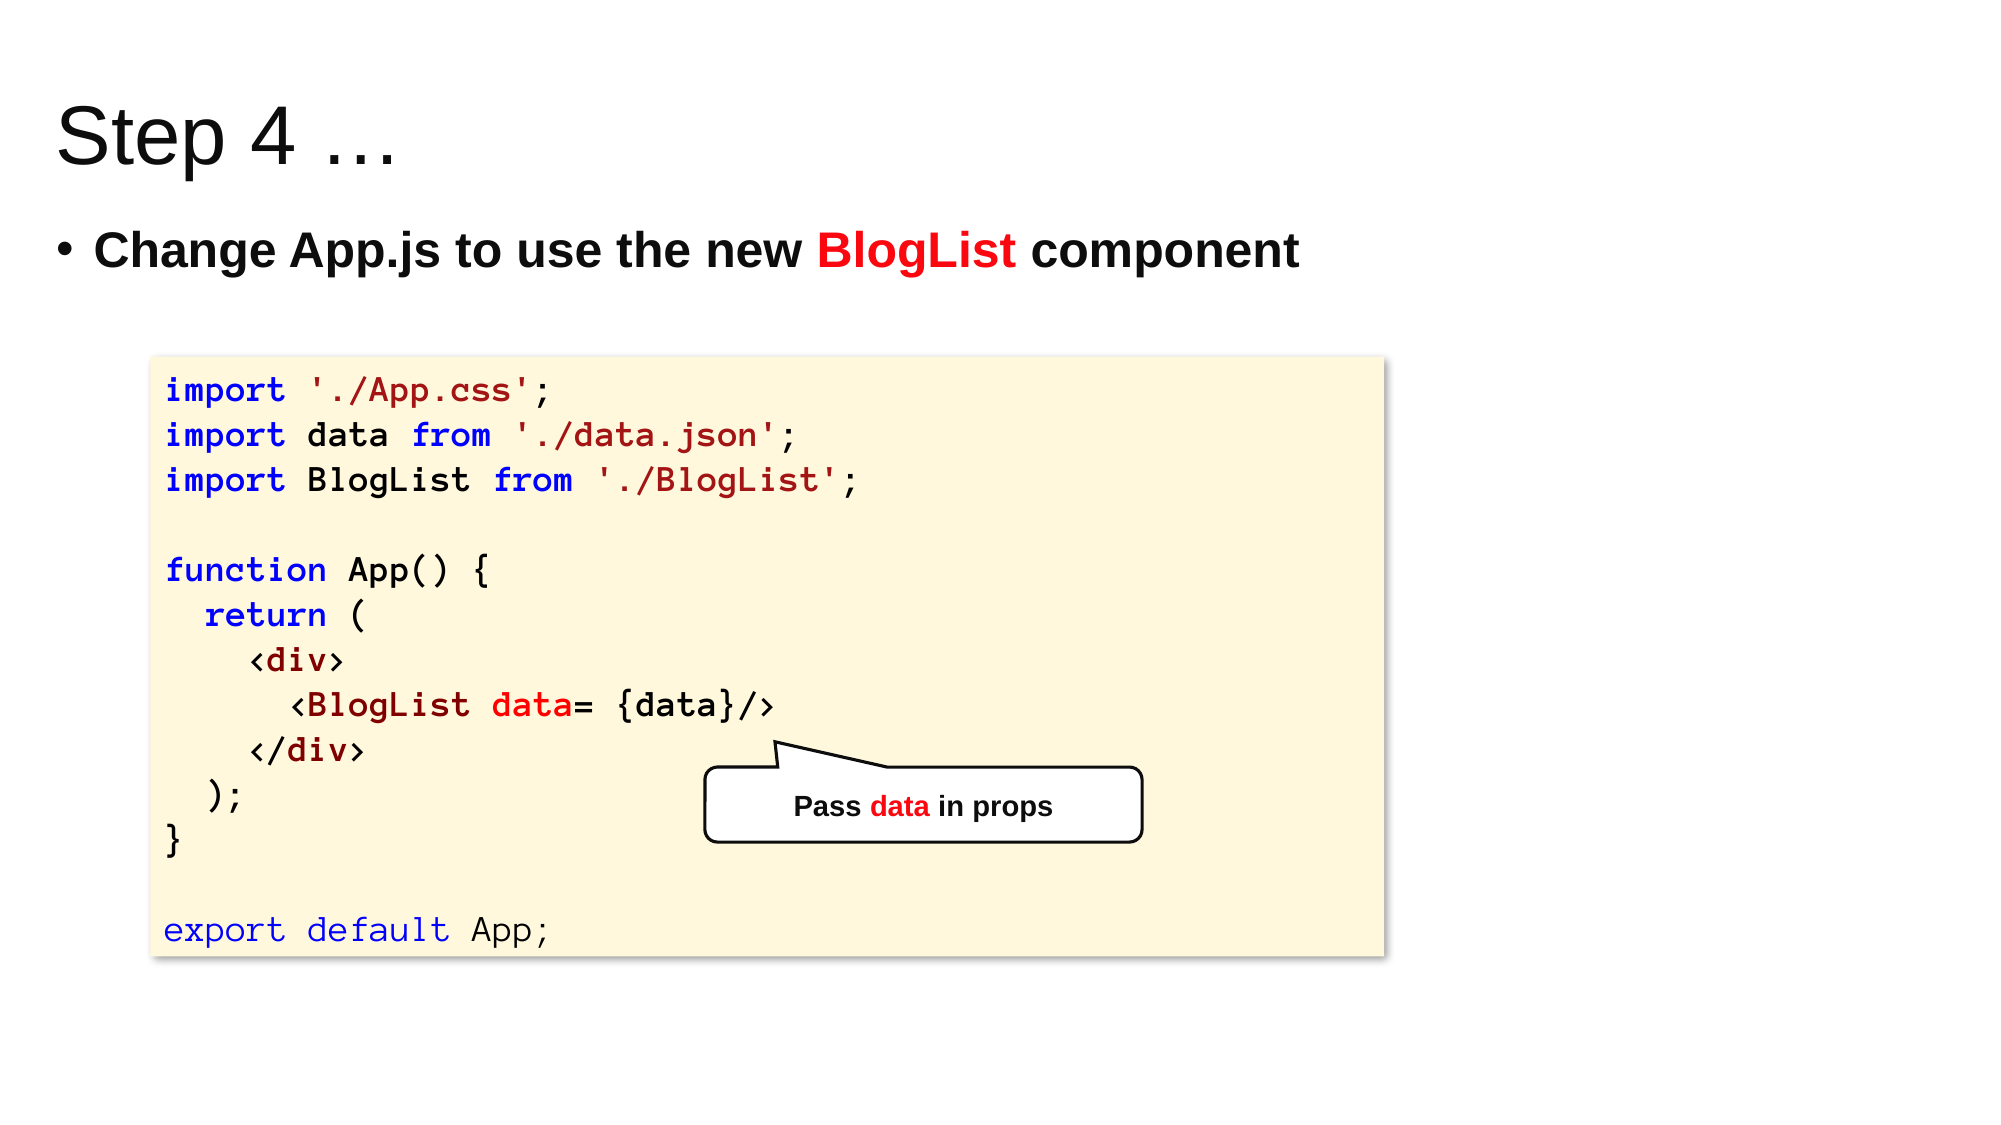

# Step 4 …
Change App.js to use the new BlogList component
import './App.css';
import data from './data.json';
import BlogList from './BlogList';

function App() {
  return (
    <div>
      <BlogList data= {data}/>
    </div>
  );
}

export default App;
Pass data in props